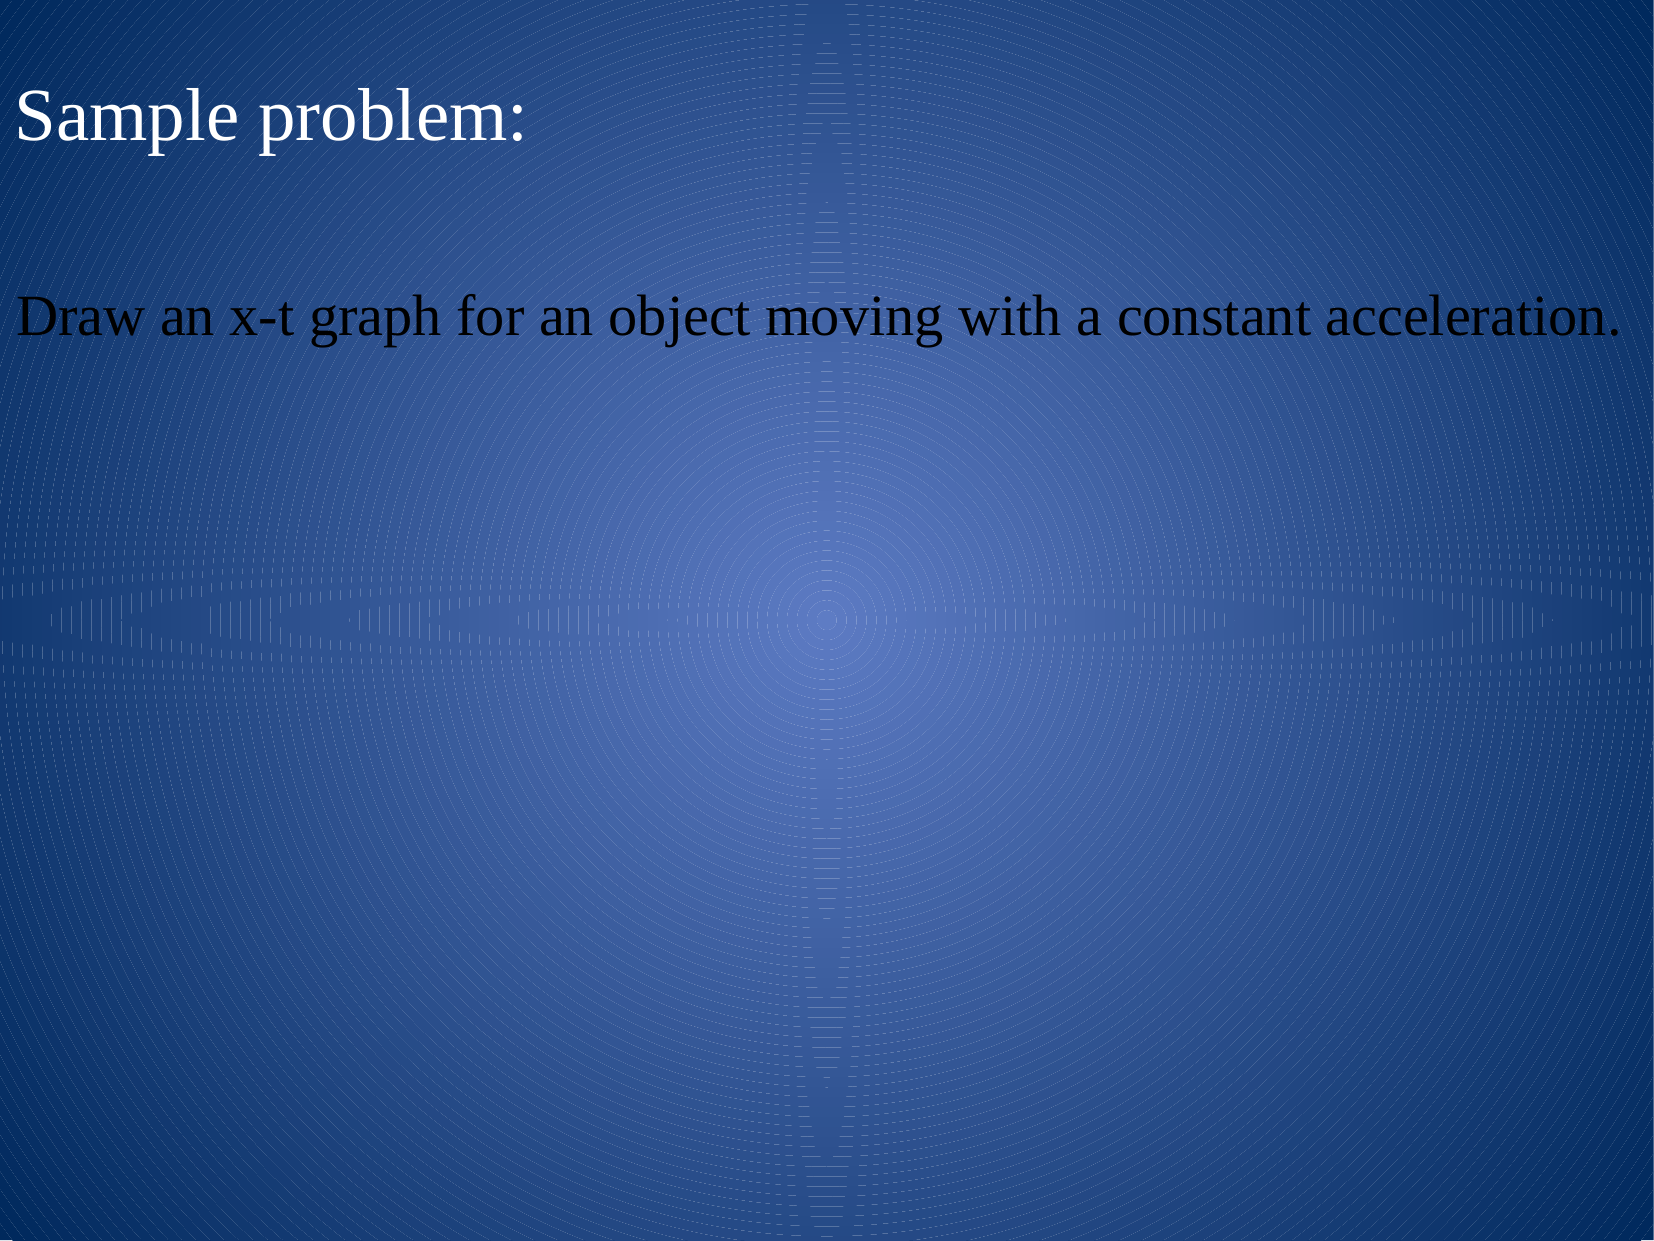

Sample problem:
Draw an x-t graph for an object moving with a constant acceleration.